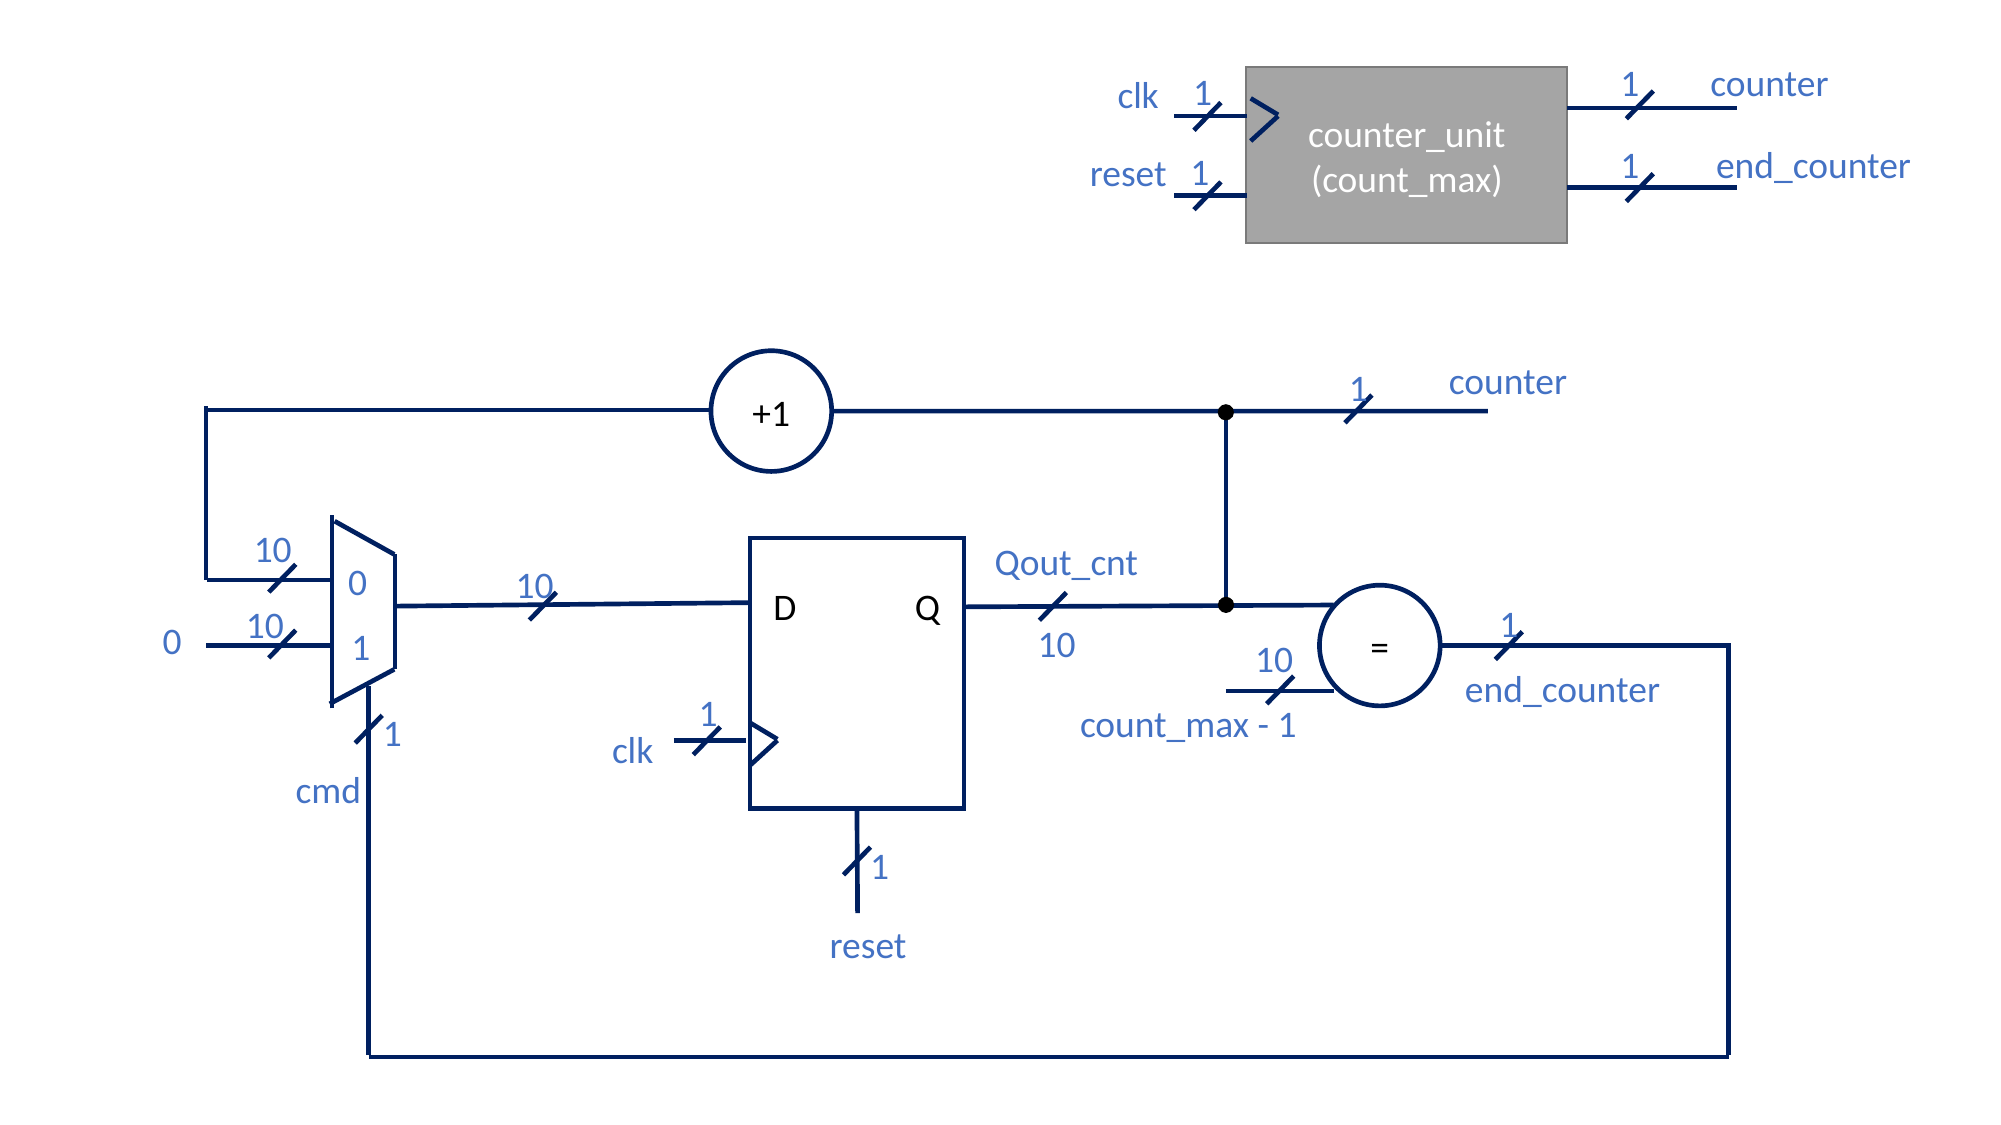

1
counter
1
clk
counter_unit
(count_max)
1
end_counter
1
reset
counter
+1
1

10
Qout_cnt
D              Q

0
10
=
1
10

0
10
1
10
end_counter
1
count_max - 1
1
clk
cmd
1
reset